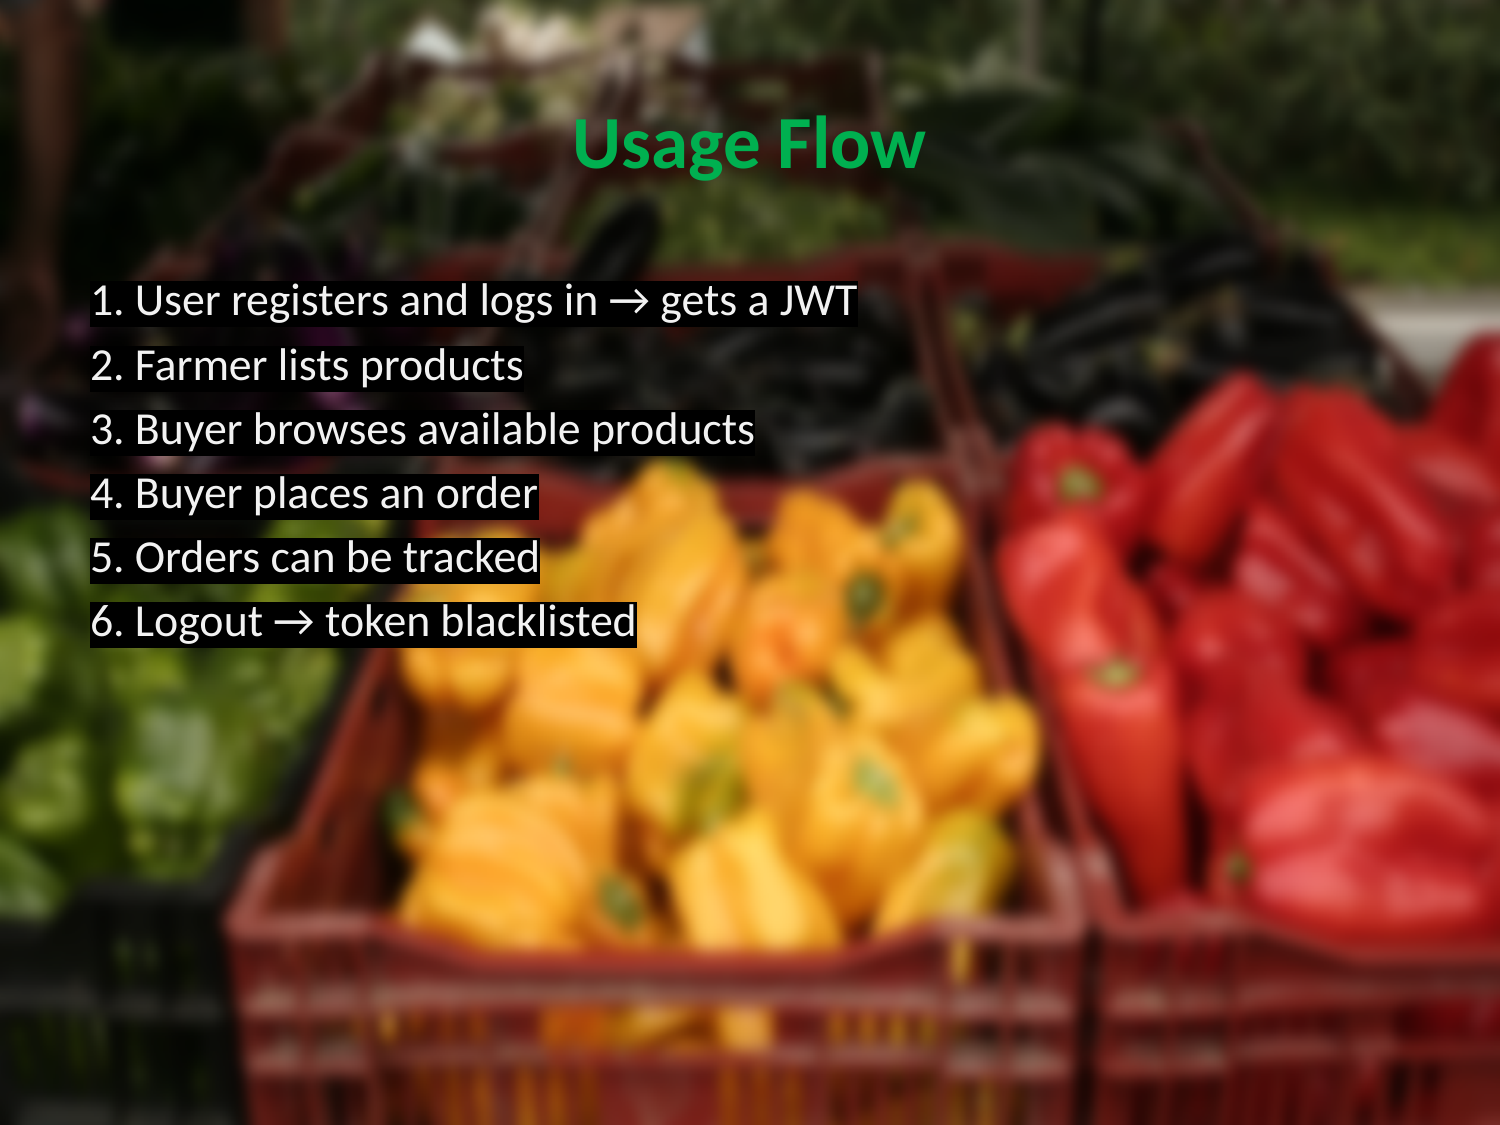

# Usage Flow
1. User registers and logs in → gets a JWT
2. Farmer lists products
3. Buyer browses available products
4. Buyer places an order
5. Orders can be tracked
6. Logout → token blacklisted